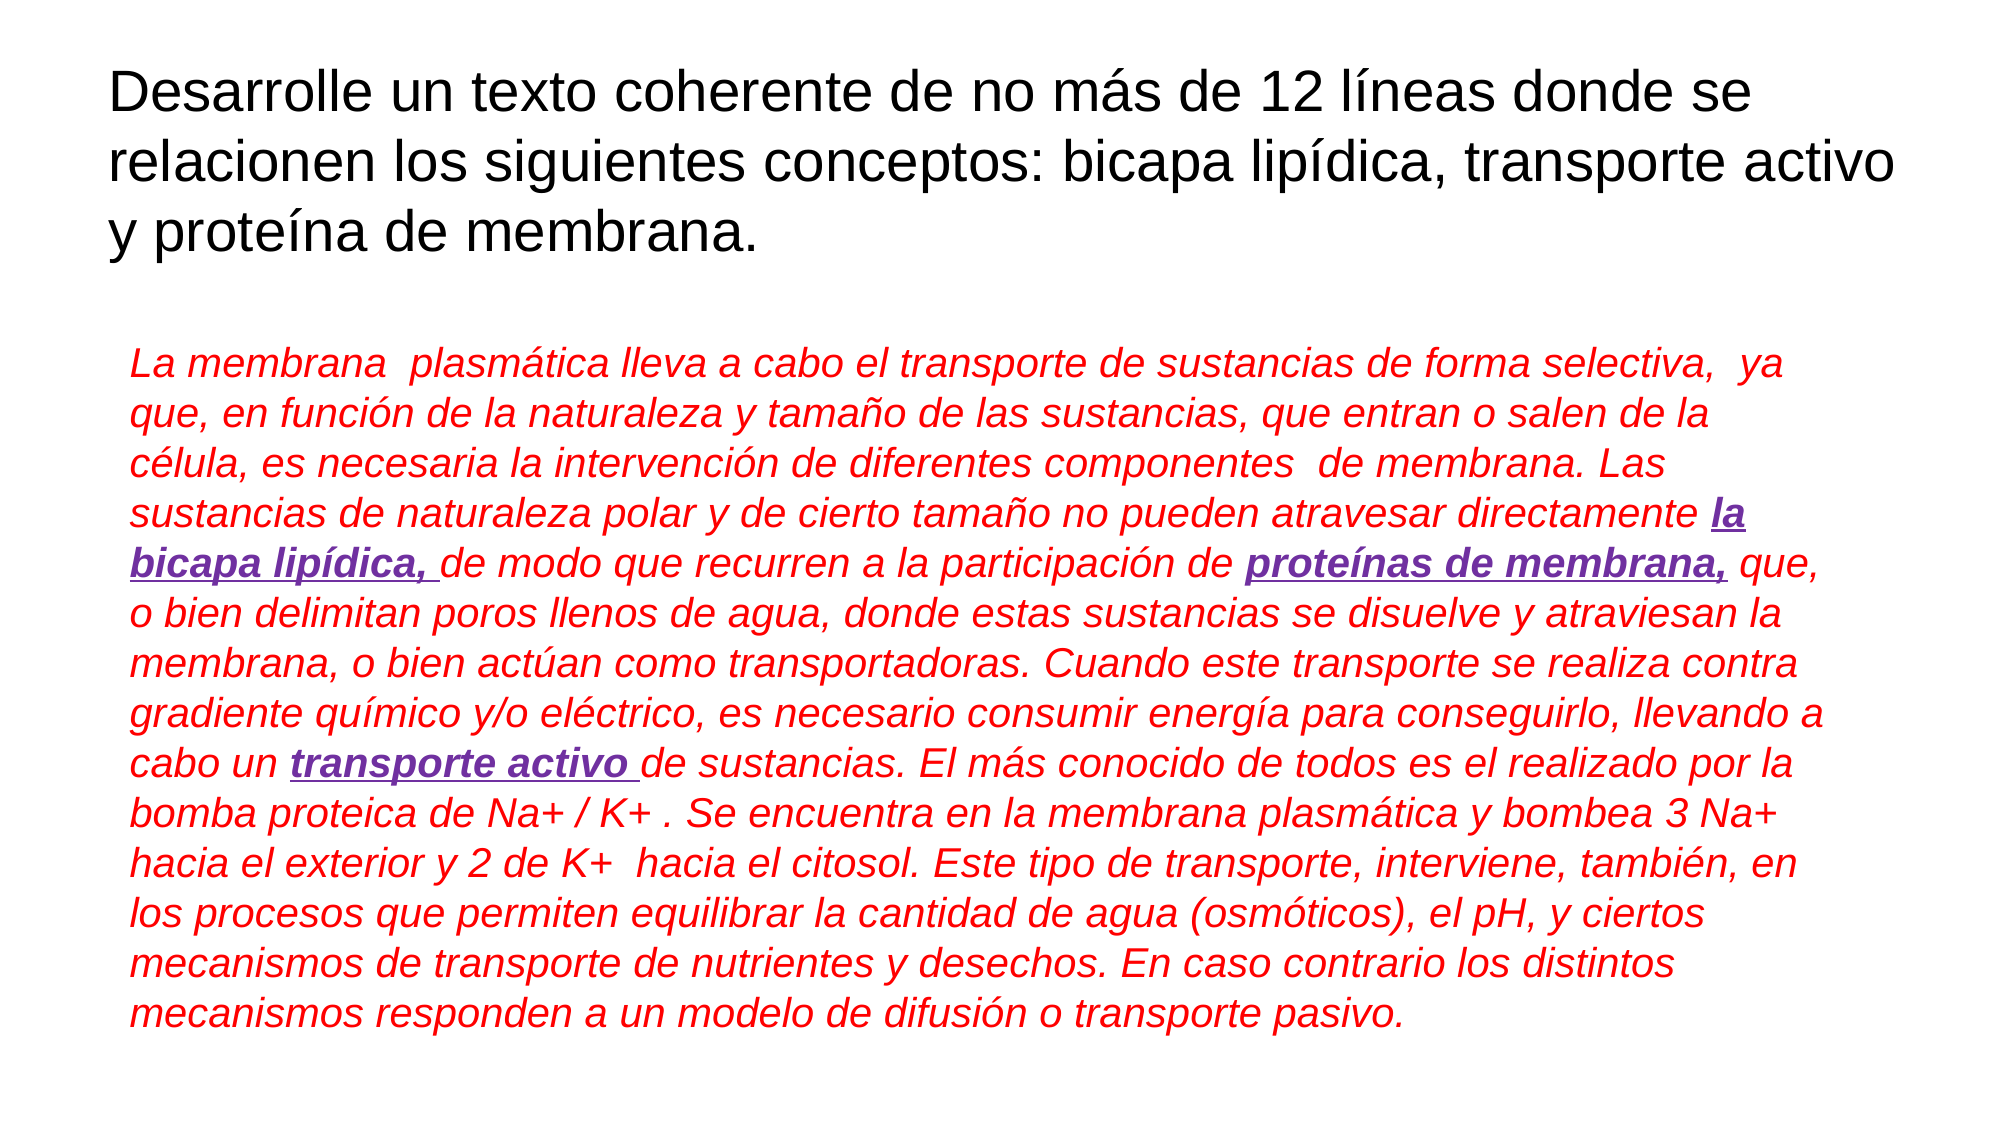

# Desarrolle un texto coherente de no más de 12 líneas donde se relacionen los siguientes conceptos: bicapa lipídica, transporte activo y proteína de membrana.
La membrana  plasmática lleva a cabo el transporte de sustancias de forma selectiva,  ya que, en función de la naturaleza y tamaño de las sustancias, que entran o salen de la célula, es necesaria la intervención de diferentes componentes  de membrana. Las sustancias de naturaleza polar y de cierto tamaño no pueden atravesar directamente la bicapa lipídica, de modo que recurren a la participación de proteínas de membrana, que, o bien delimitan poros llenos de agua, donde estas sustancias se disuelve y atraviesan la membrana, o bien actúan como transportadoras. Cuando este transporte se realiza contra gradiente químico y/o eléctrico, es necesario consumir energía para conseguirlo, llevando a cabo un transporte activo de sustancias. El más conocido de todos es el realizado por la bomba proteica de Na+ / K+ . Se encuentra en la membrana plasmática y bombea 3 Na+ hacia el exterior y 2 de K+  hacia el citosol. Este tipo de transporte, interviene, también, en los procesos que permiten equilibrar la cantidad de agua (osmóticos), el pH, y ciertos mecanismos de transporte de nutrientes y desechos. En caso contrario los distintos mecanismos responden a un modelo de difusión o transporte pasivo.